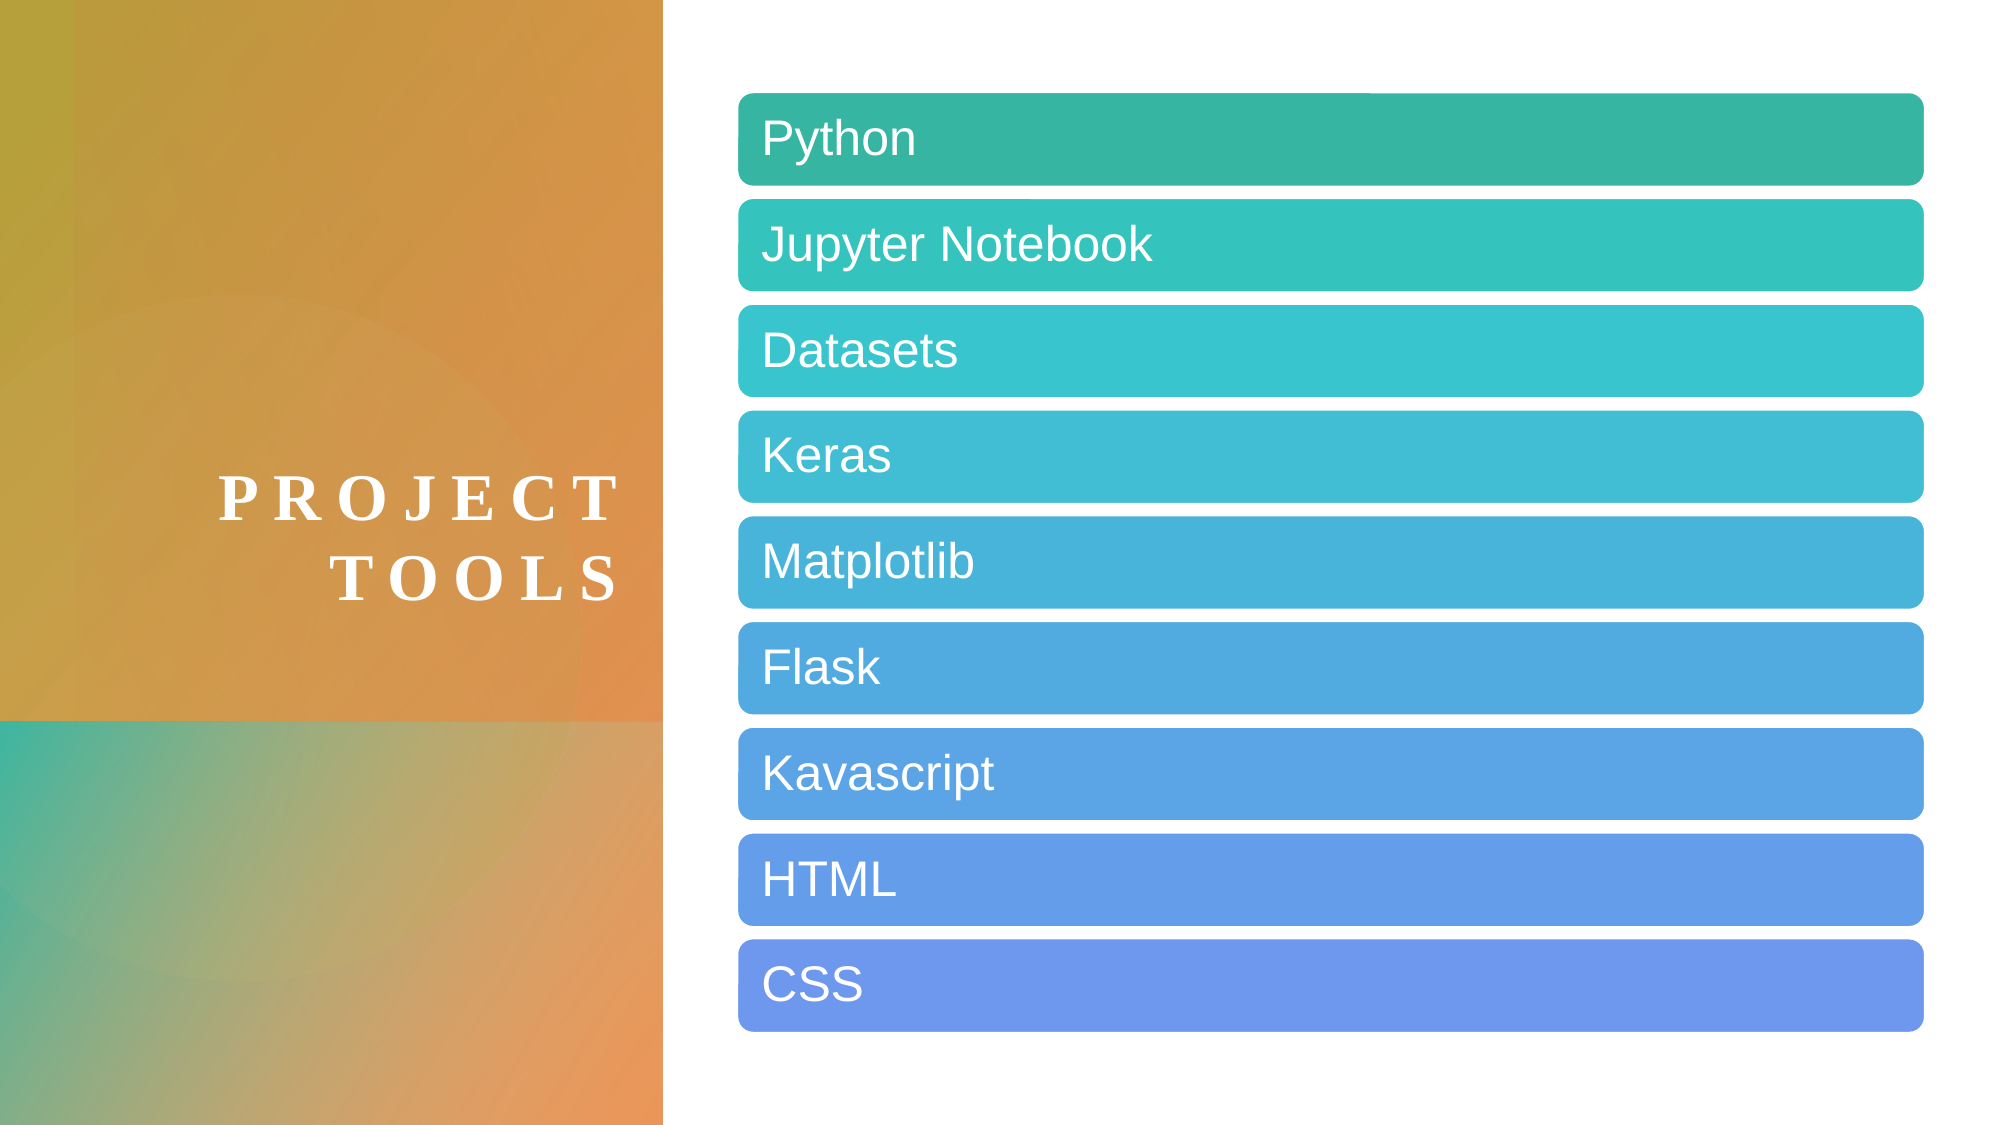

Python
Jupyter Notebook
Datasets
Keras
Matplotlib
Flask
Kavascript
HTML
CSS
# PROJECT TOOLS